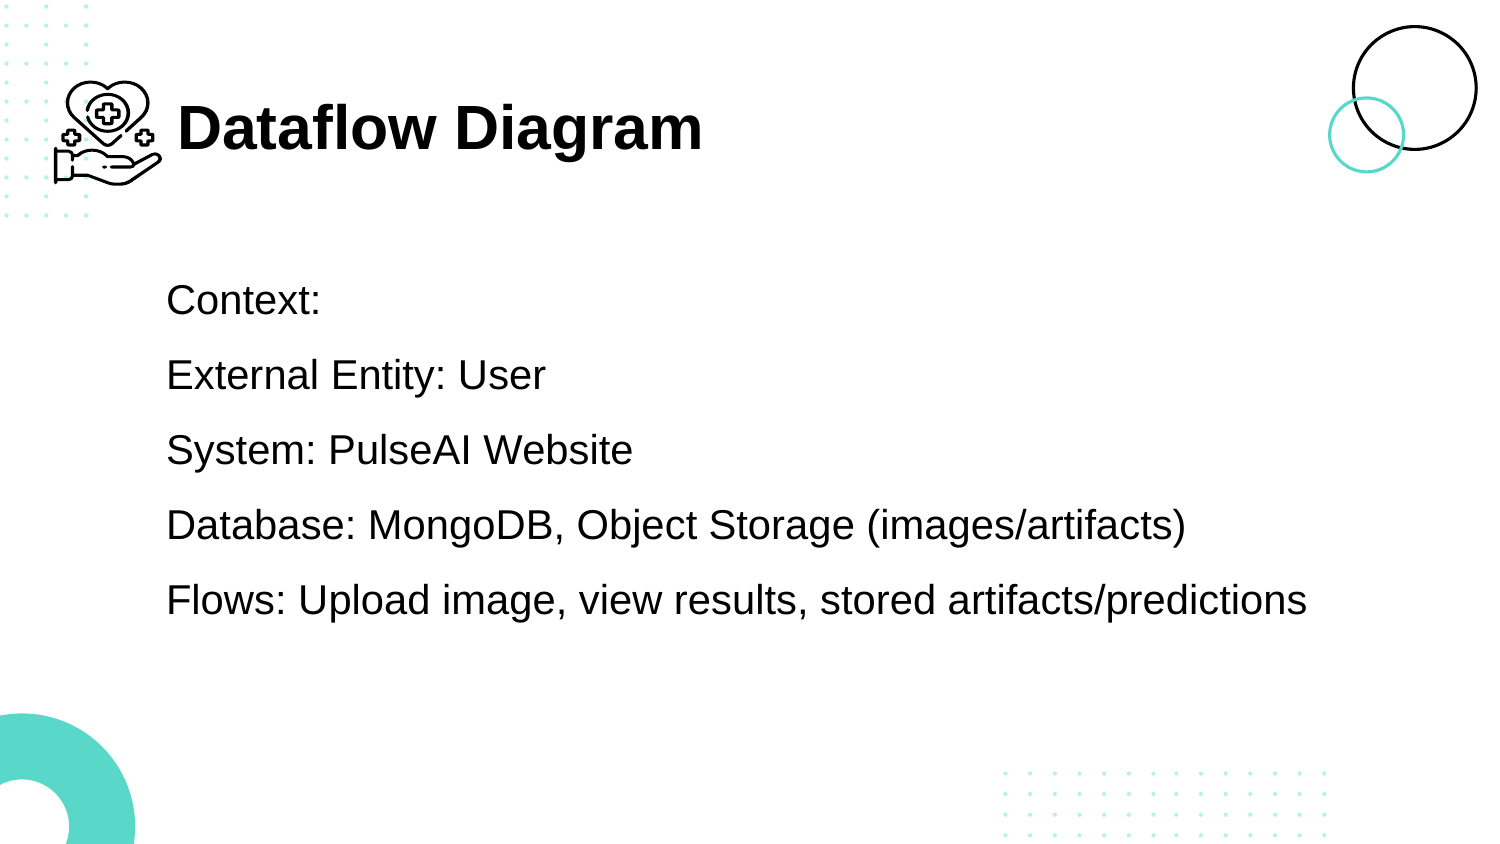

# Dataflow Diagram

Context:
External Entity: User
System: PulseAI Website
Database: MongoDB, Object Storage (images/artifacts)
Flows: Upload image, view results, stored artifacts/predictions